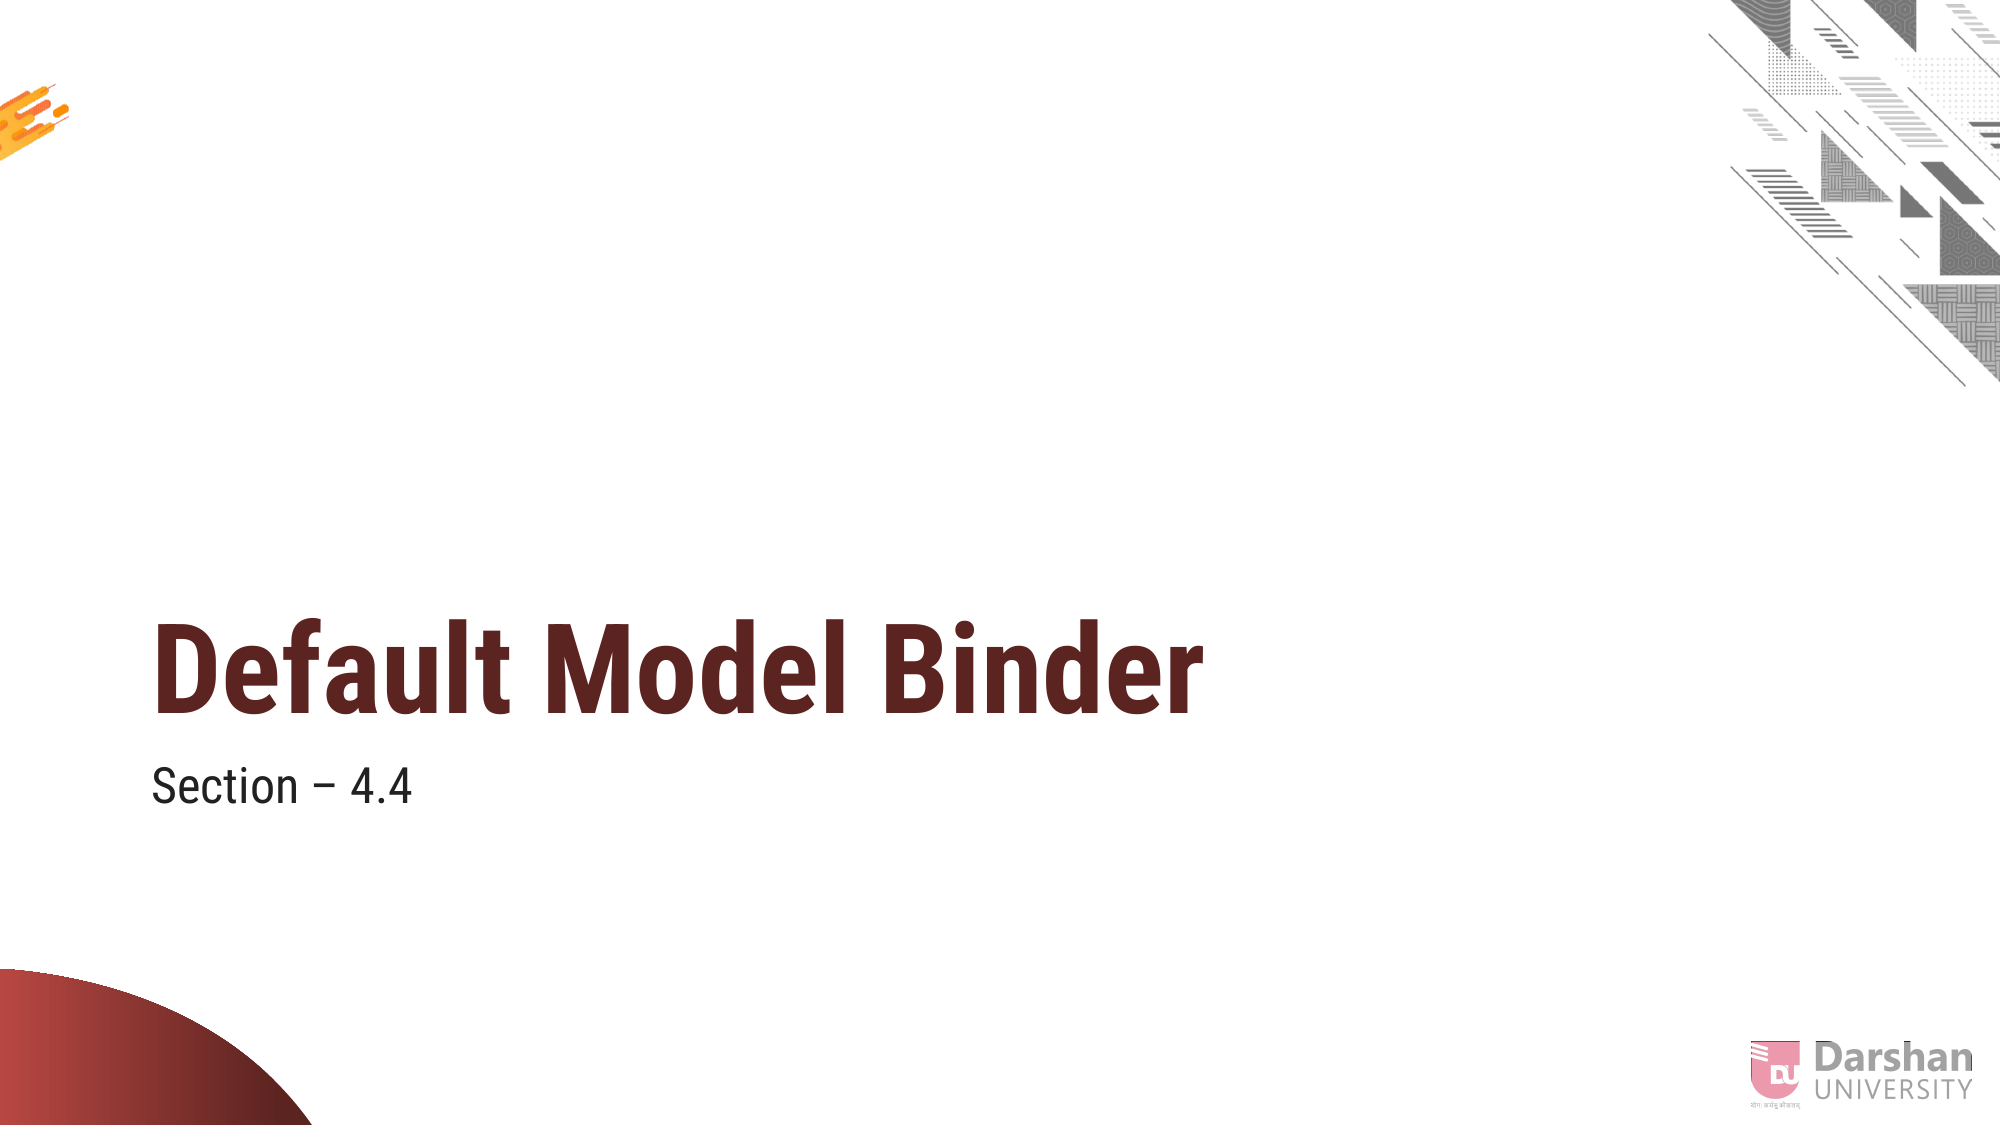

# Default Model Binder
Section – 4.4